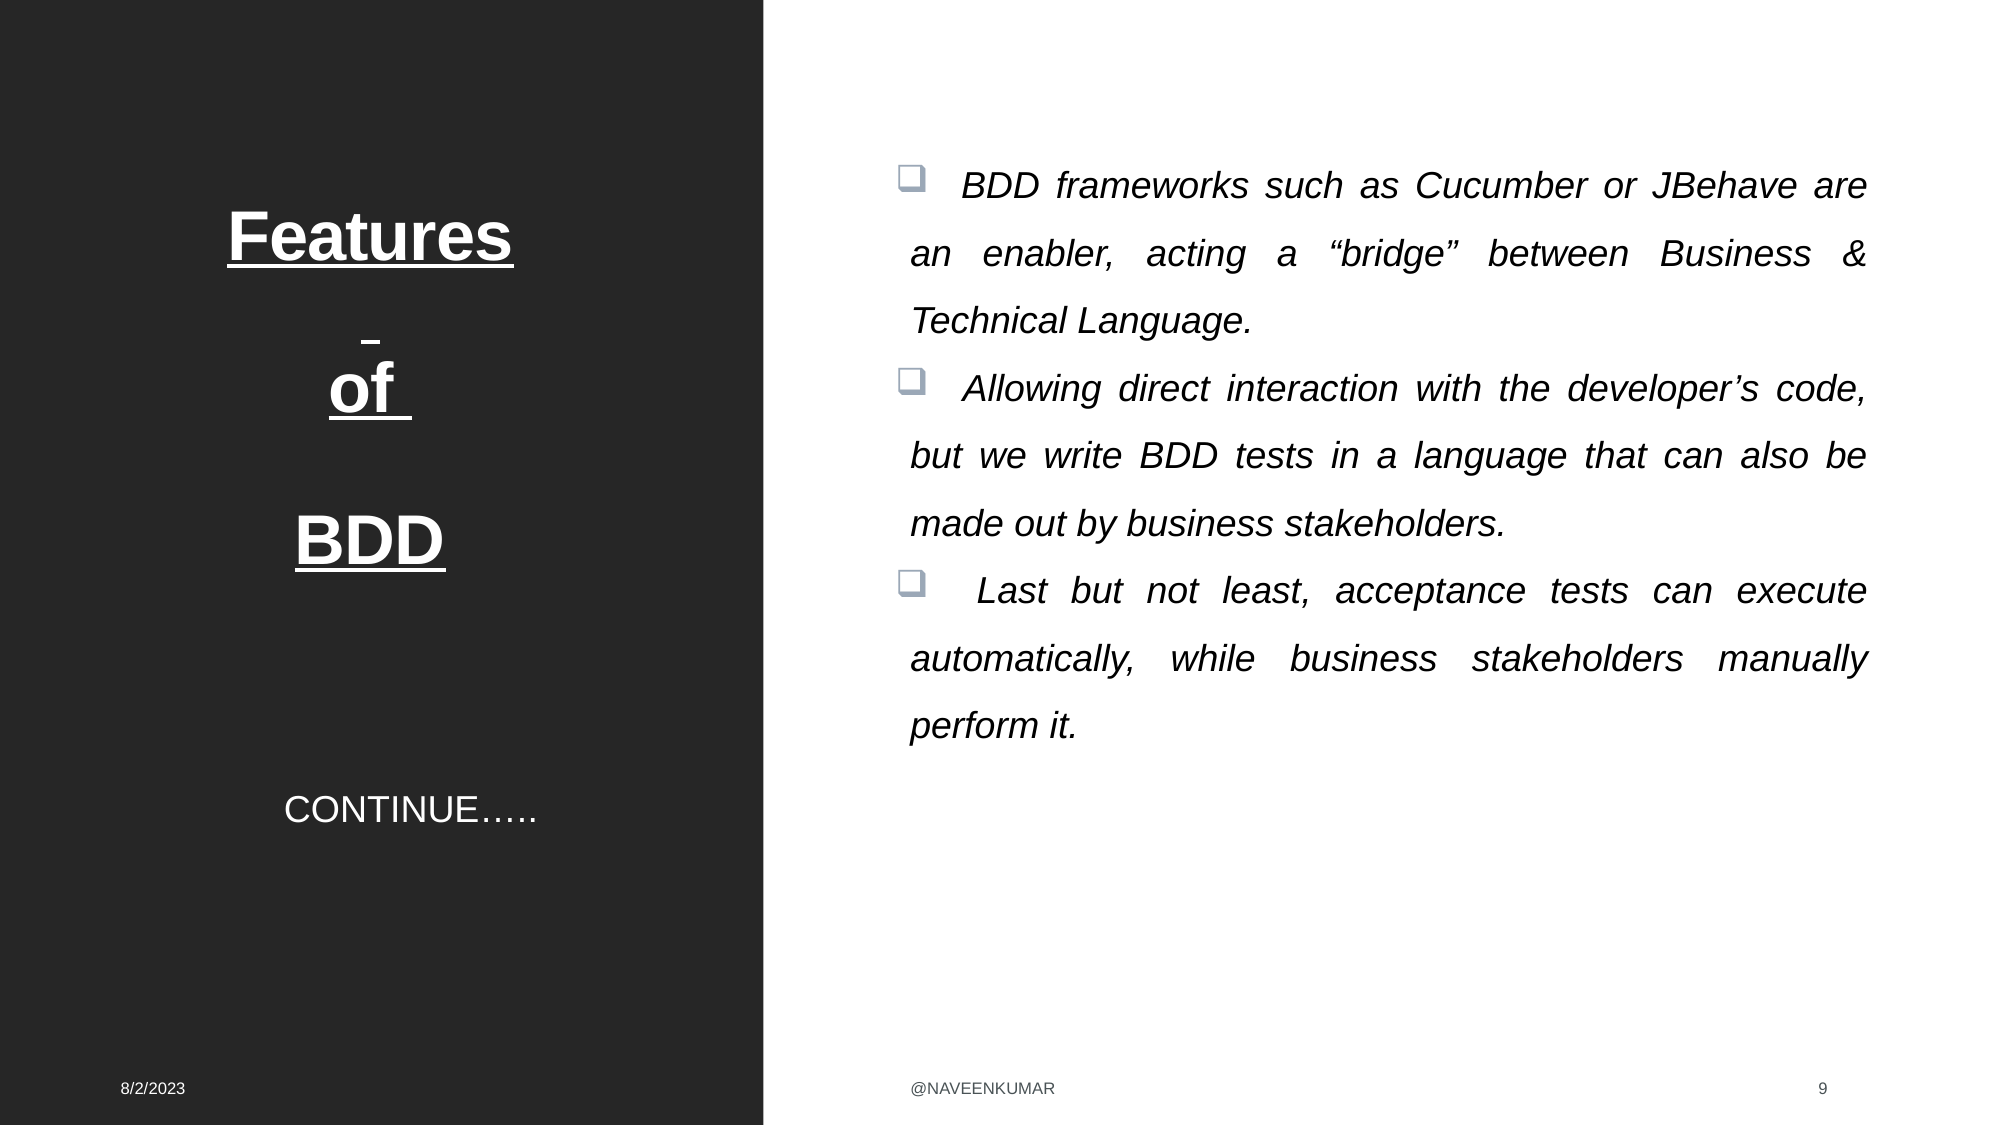

BDD frameworks such as Cucumber or JBehave are an enabler, acting a “bridge” between Business & Technical Language.
  Allowing direct interaction with the developer’s code, but we write BDD tests in a language that can also be made out by business stakeholders.
  Last but not least, acceptance tests can execute automatically, while business stakeholders manually perform it.

# Features of BDD
CONTINUE…..
8/2/2023
@NAVEENKUMAR
9